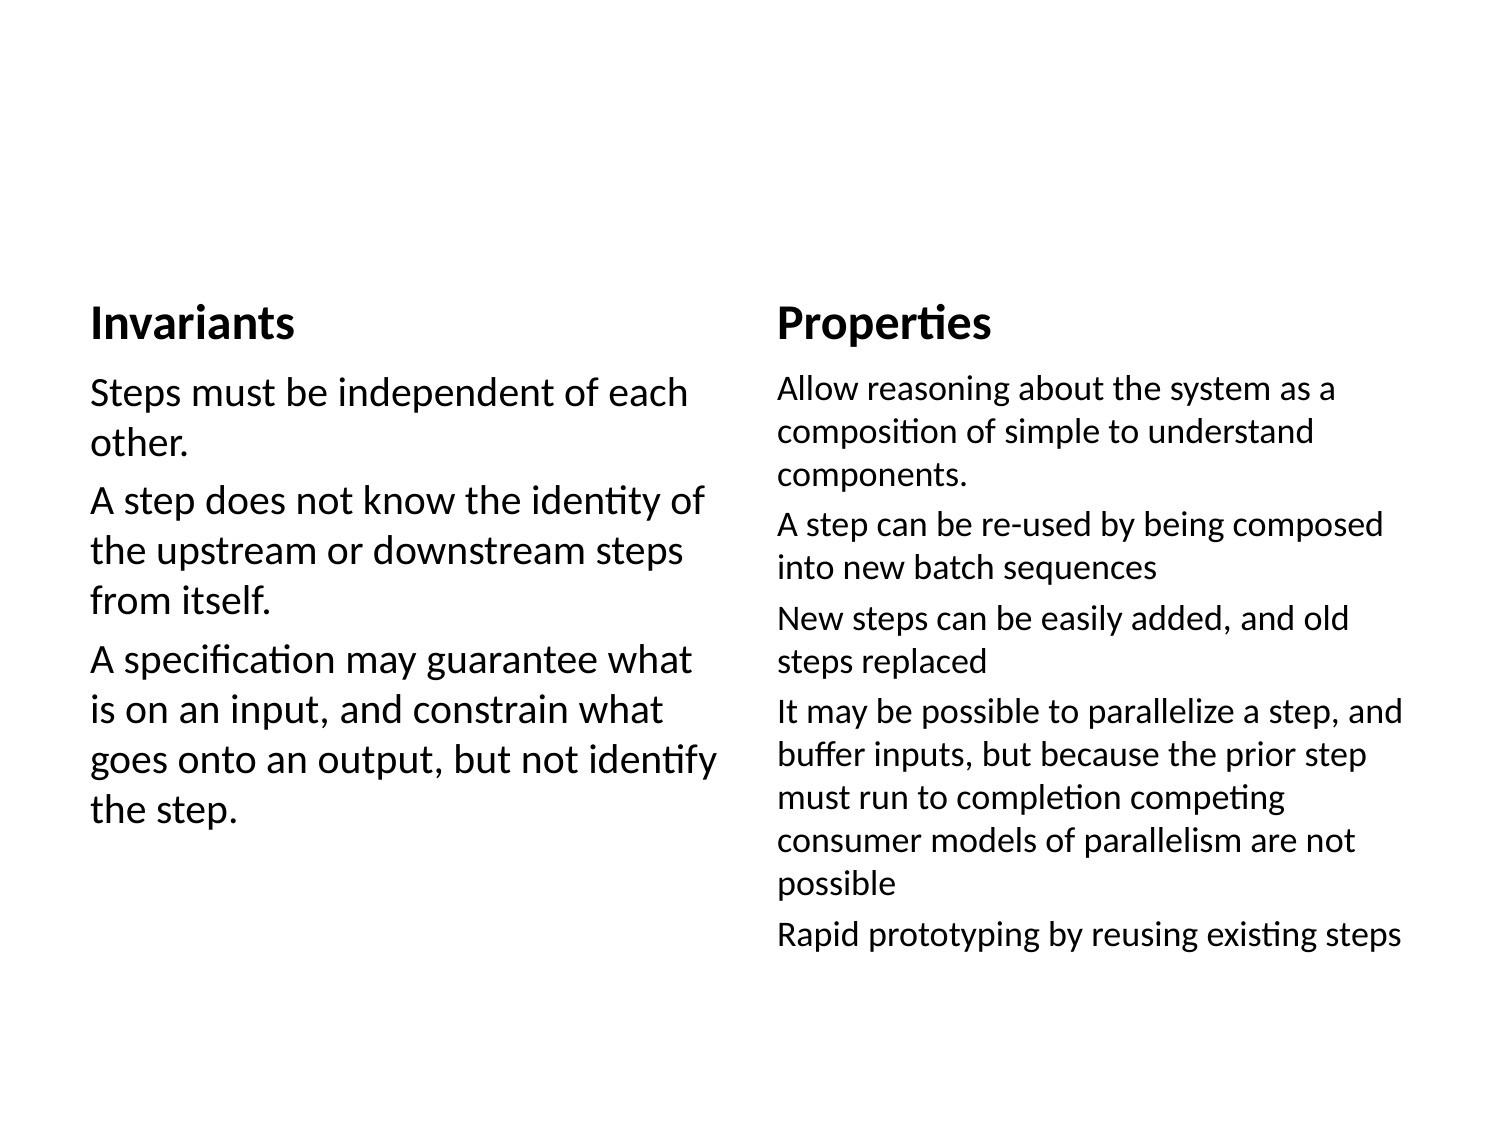

#
Invariants
Properties
Steps must be independent of each other.
A step does not know the identity of the upstream or downstream steps from itself.
A specification may guarantee what is on an input, and constrain what goes onto an output, but not identify the step.
Allow reasoning about the system as a composition of simple to understand components.
A step can be re-used by being composed into new batch sequences
New steps can be easily added, and old steps replaced
It may be possible to parallelize a step, and buffer inputs, but because the prior step must run to completion competing consumer models of parallelism are not possible
Rapid prototyping by reusing existing steps